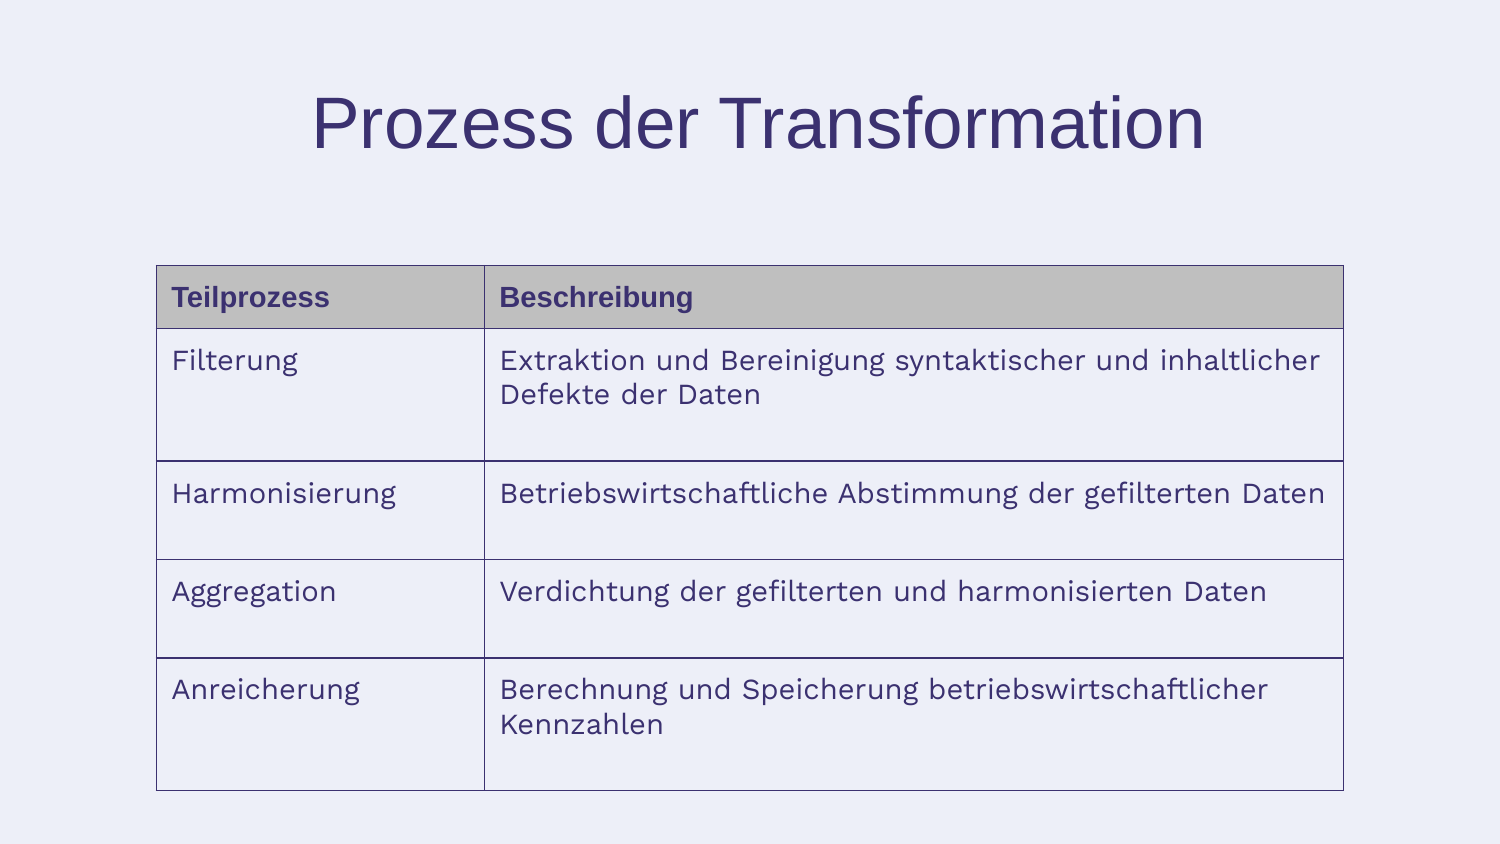

# Prozess der Transformation
| Teilprozess | Beschreibung |
| --- | --- |
| Filterung | Extraktion und Bereinigung syntaktischer und inhaltlicher Defekte der Daten |
| Harmonisierung | Betriebswirtschaftliche Abstimmung der gefilterten Daten |
| Aggregation | Verdichtung der gefilterten und harmonisierten Daten |
| Anreicherung | Berechnung und Speicherung betriebswirtschaftlicher Kennzahlen |